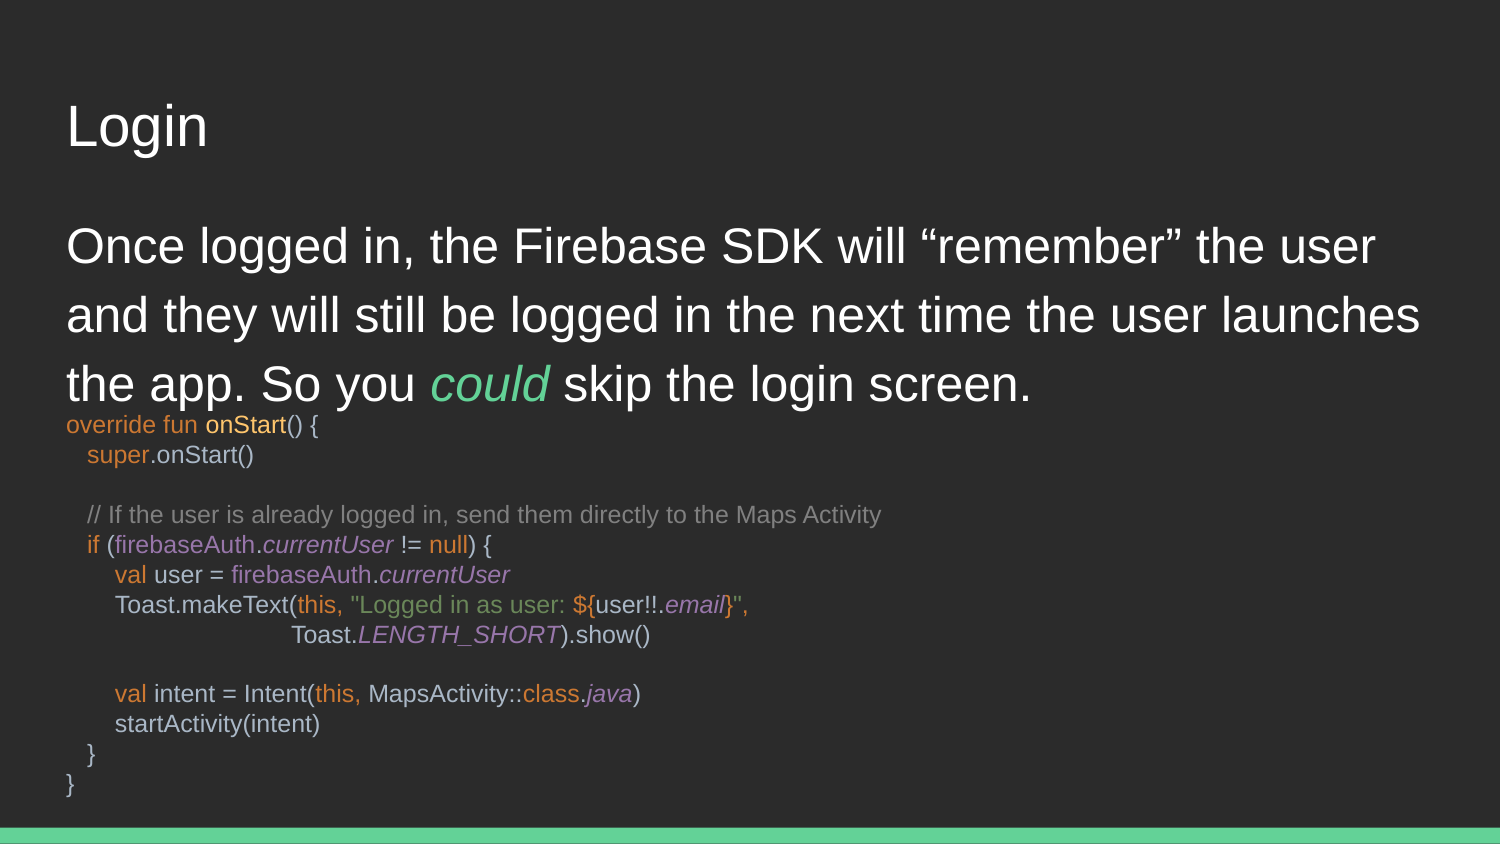

# Login
Once logged in, the Firebase SDK will “remember” the user and they will still be logged in the next time the user launches the app. So you could skip the login screen.

override fun onStart() {
   super.onStart()

   // If the user is already logged in, send them directly to the Maps Activity
   if (firebaseAuth.currentUser != null) {
       val user = firebaseAuth.currentUser
       Toast.makeText(this, "Logged in as user: ${user!!.email}",
Toast.LENGTH_SHORT).show()

       val intent = Intent(this, MapsActivity::class.java)
       startActivity(intent)
   }
}